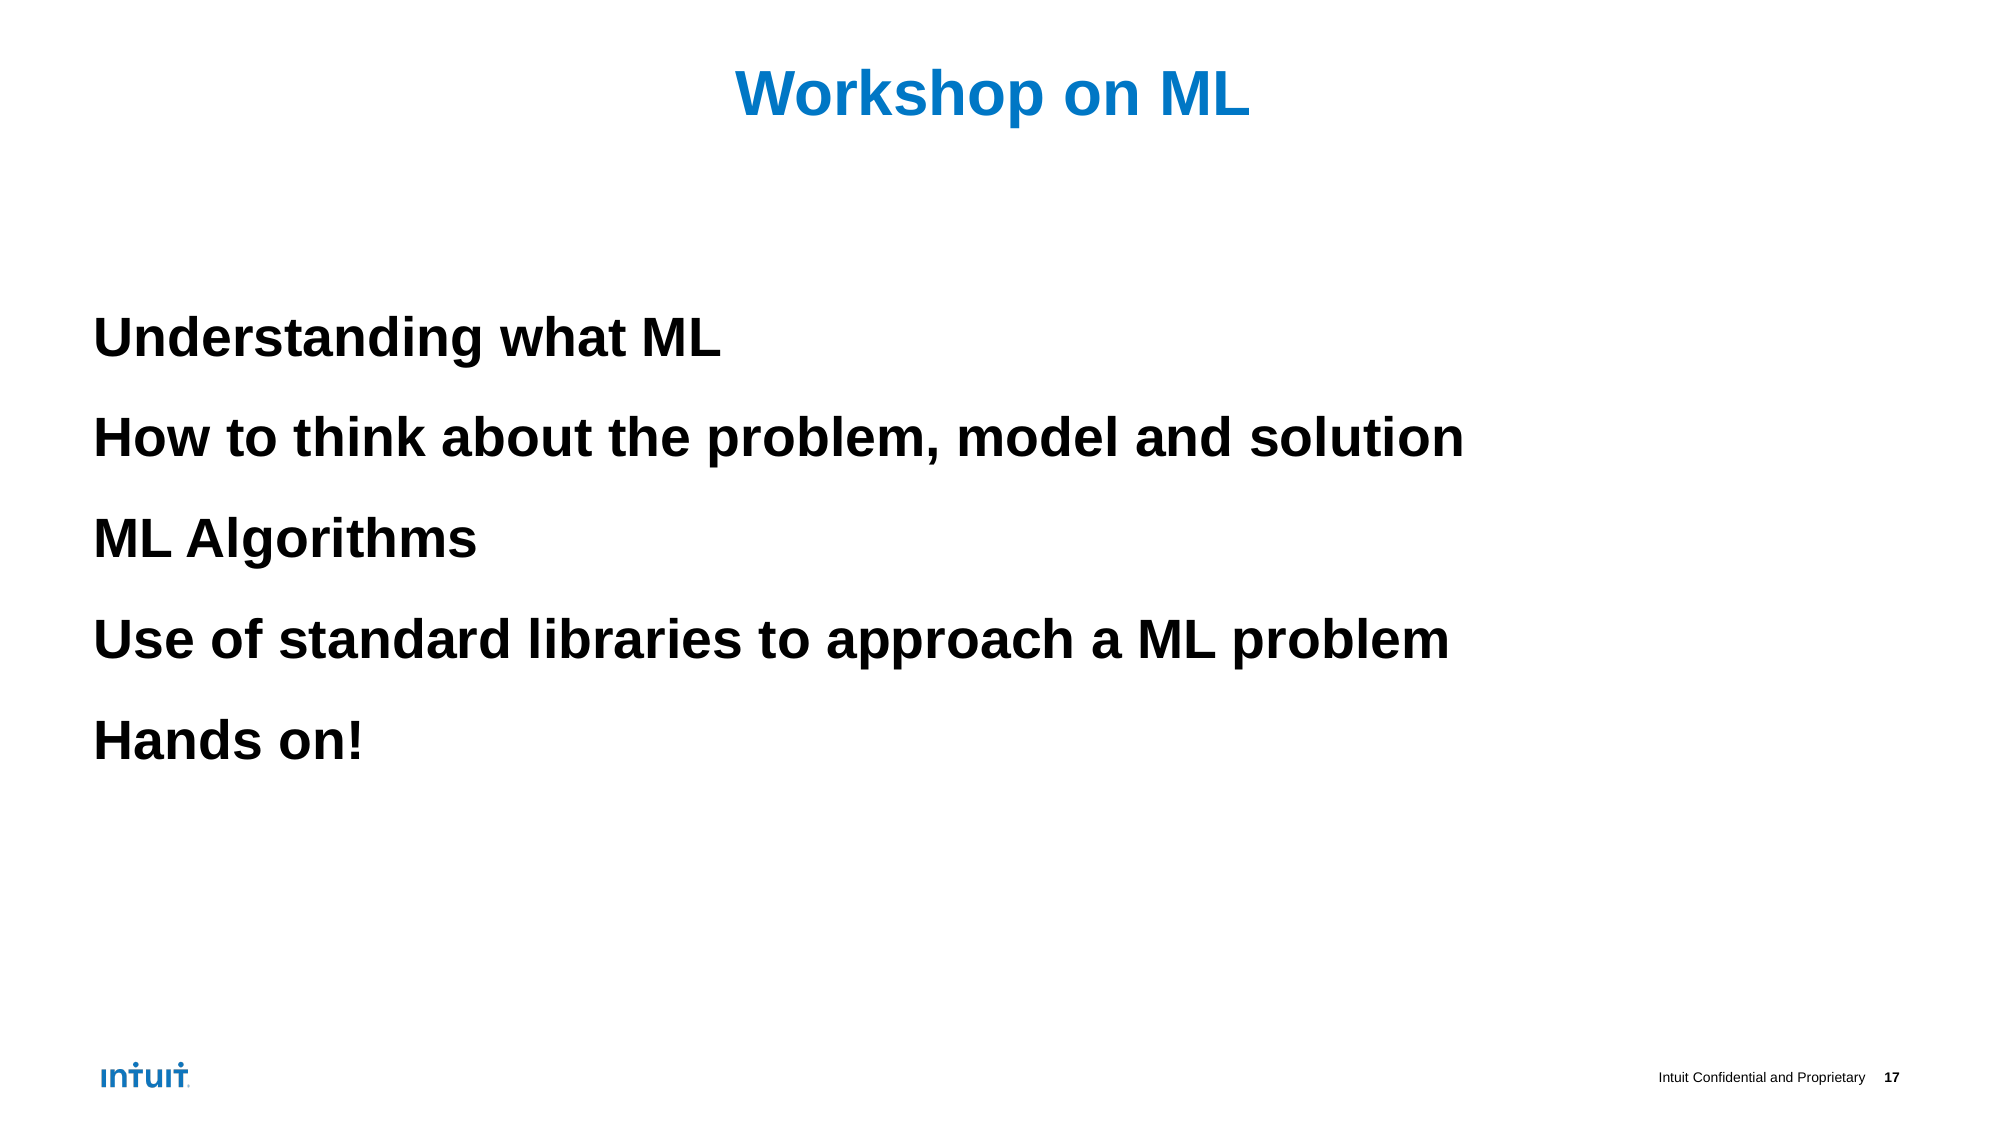

# Workshop on ML
Understanding what ML
How to think about the problem, model and solution
ML Algorithms
Use of standard libraries to approach a ML problem
Hands on!